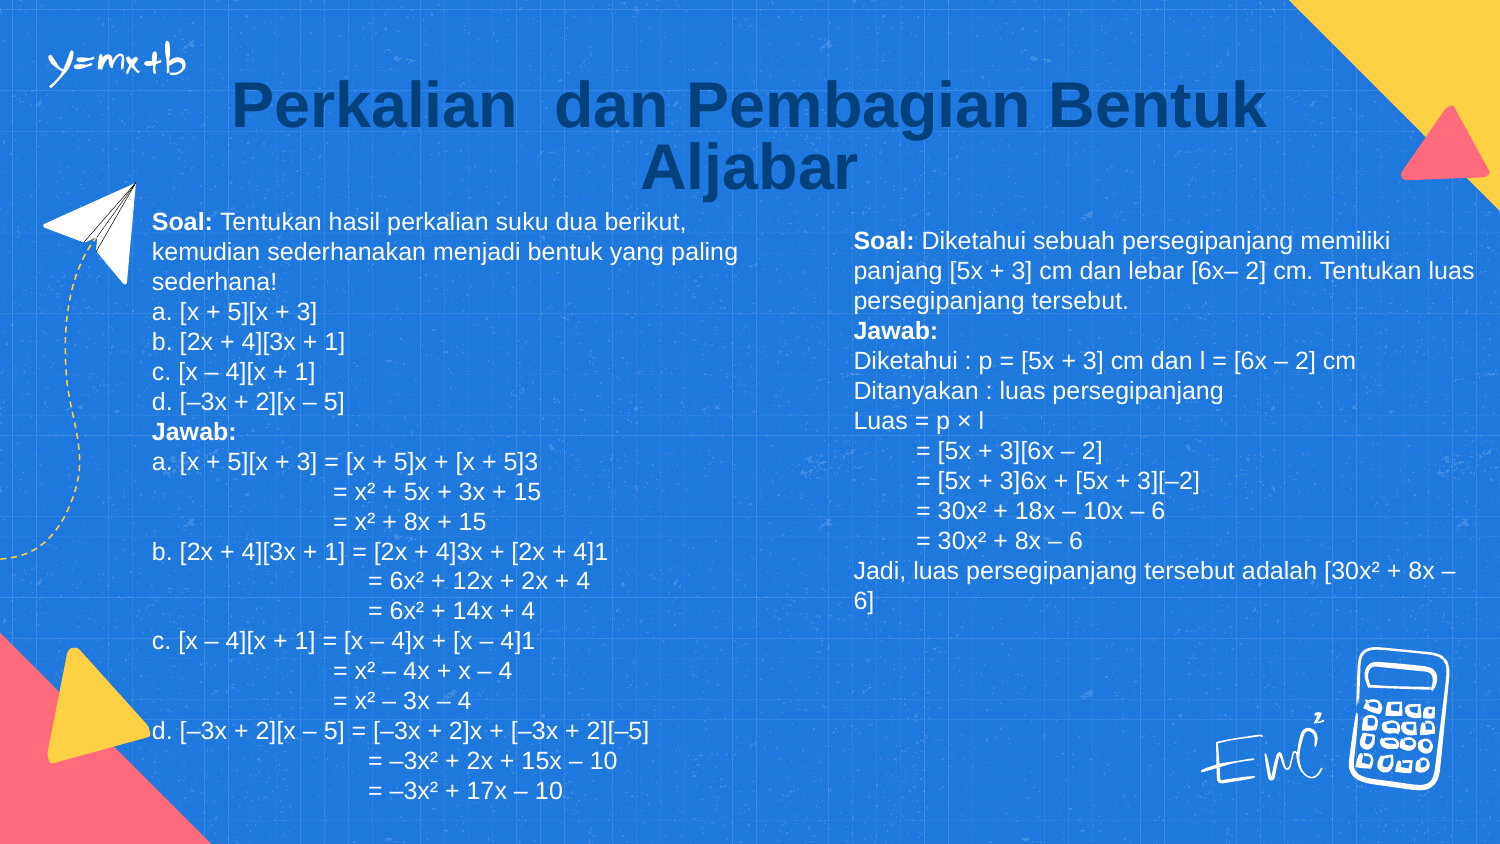

# Perkalian  dan Pembagian Bentuk Aljabar

Soal: Tentukan hasil perkalian suku dua berikut, kemudian sederhanakan menjadi bentuk yang paling sederhana!
a. [x + 5][x + 3]
b. [2x + 4][3x + 1]
c. [x – 4][x + 1]
d. [–3x + 2][x – 5]
Jawab:
a. [x + 5][x + 3] = [x + 5]x + [x + 5]3
                          = x² + 5x + 3x + 15
                          = x² + 8x + 15
b. [2x + 4][3x + 1] = [2x + 4]3x + [2x + 4]1
                               = 6x² + 12x + 2x + 4
                               = 6x² + 14x + 4
c. [x – 4][x + 1] = [x – 4]x + [x – 4]1
                          = x² – 4x + x – 4
                          = x² – 3x – 4
d. [–3x + 2][x – 5] = [–3x + 2]x + [–3x + 2][–5]
                               = –3x² + 2x + 15x – 10
                               = –3x² + 17x – 10
Soal: Diketahui sebuah persegipanjang memiliki panjang [5x + 3] cm dan lebar [6x– 2] cm. Tentukan luas persegipanjang tersebut.
Jawab:
Diketahui : p = [5x + 3] cm dan l = [6x – 2] cm
Ditanyakan : luas persegipanjang
Luas = p × l
         = [5x + 3][6x – 2]
         = [5x + 3]6x + [5x + 3][–2]
         = 30x² + 18x – 10x – 6
         = 30x² + 8x – 6
Jadi, luas persegipanjang tersebut adalah [30x² + 8x – 6]